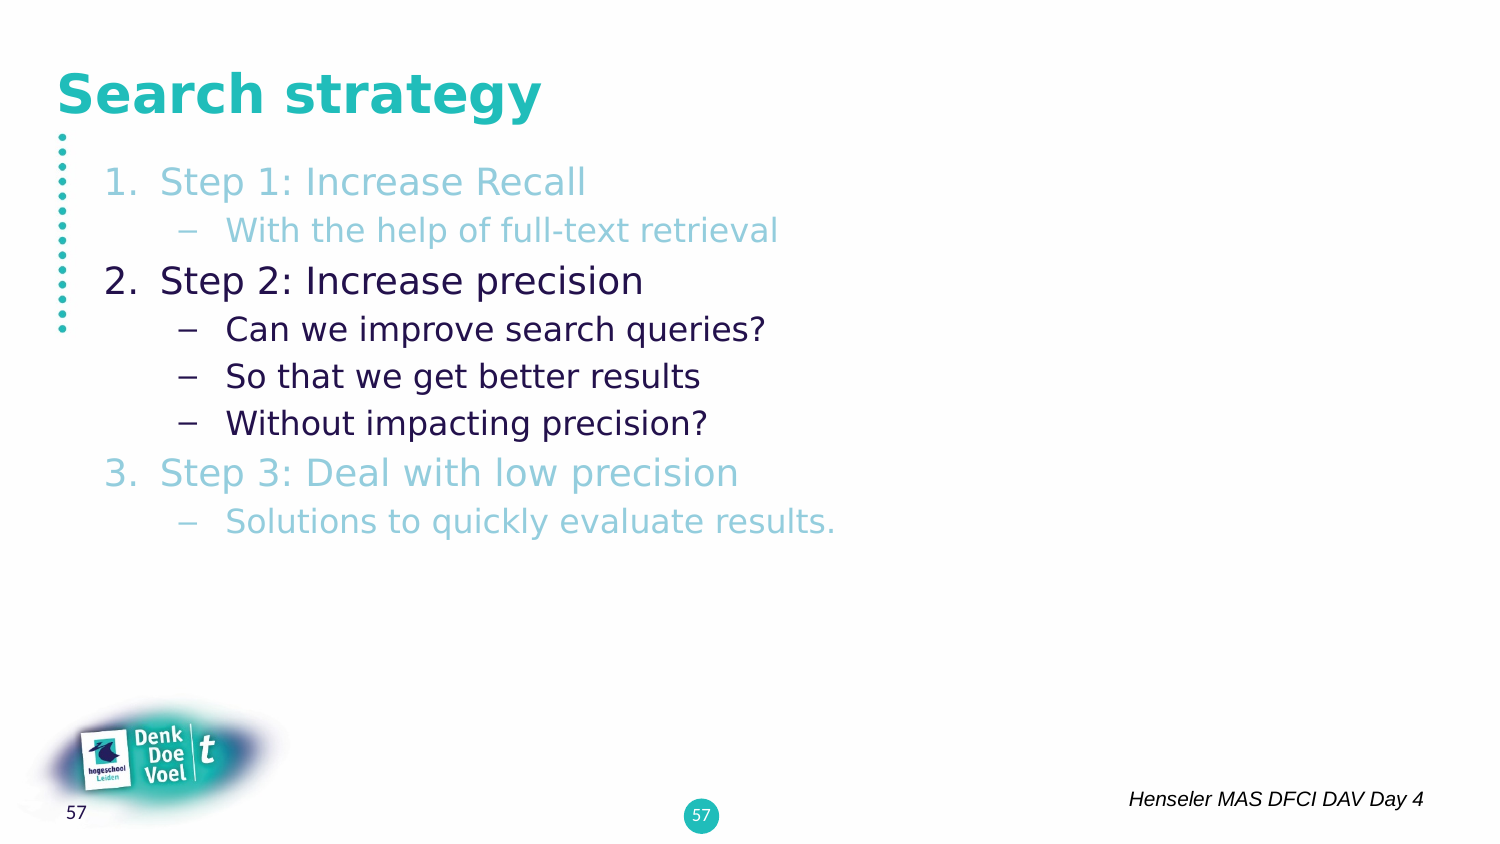

# Search strategy
Step 1: Increase Recall
With the help of full-text retrieval
Step 2: Increase precision
Can we improve search queries?
So that we get better results
Without impacting precision?
Step 3: Deal with low precision
Solutions to quickly evaluate results.
57